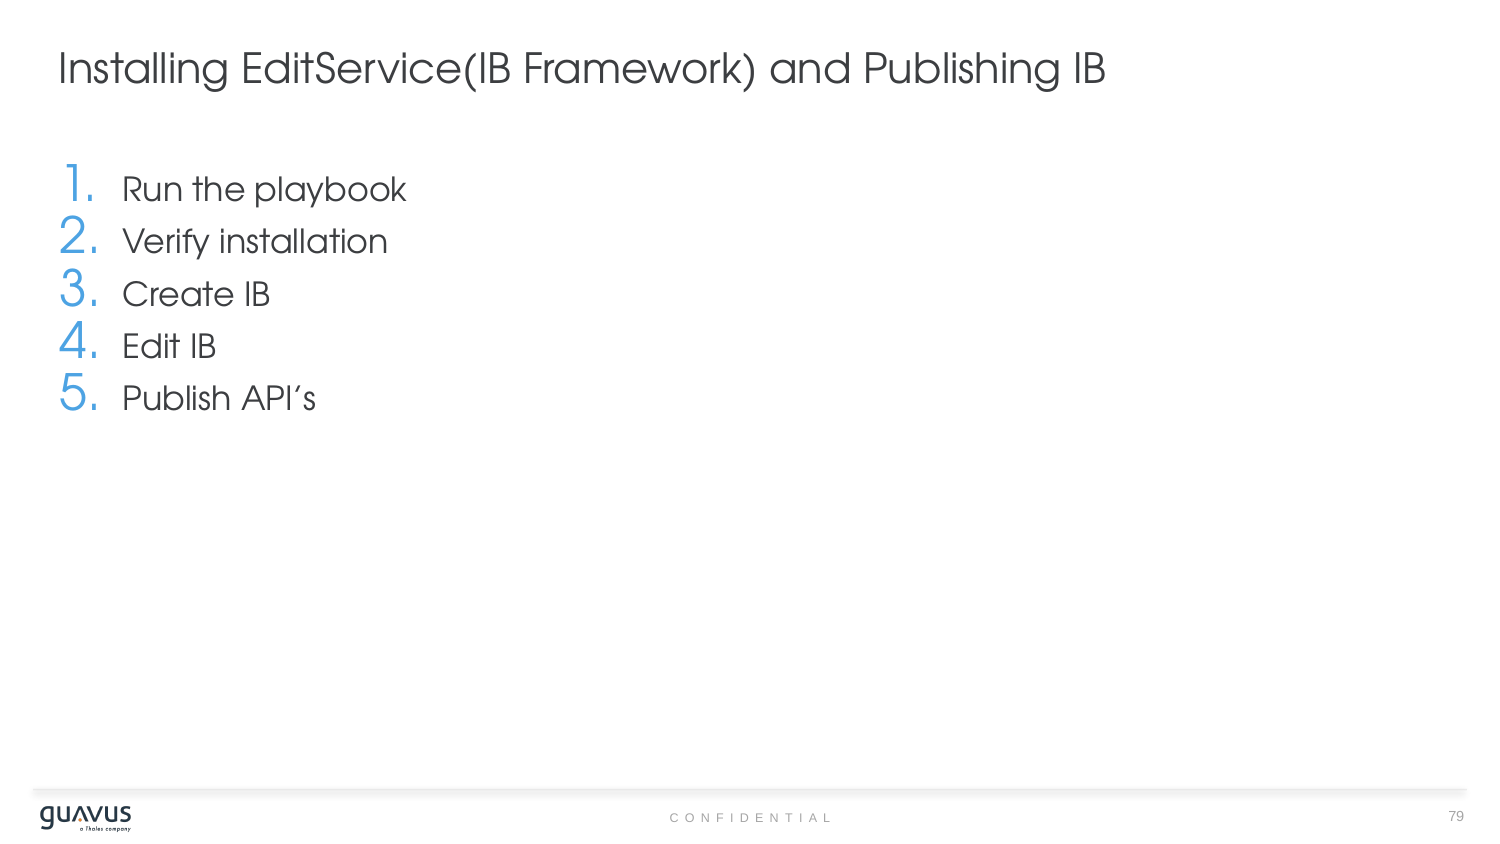

# Installing EditService(IB Framework) and Publishing IB
Run the playbook
Verify installation
Create IB
Edit IB
Publish API’s